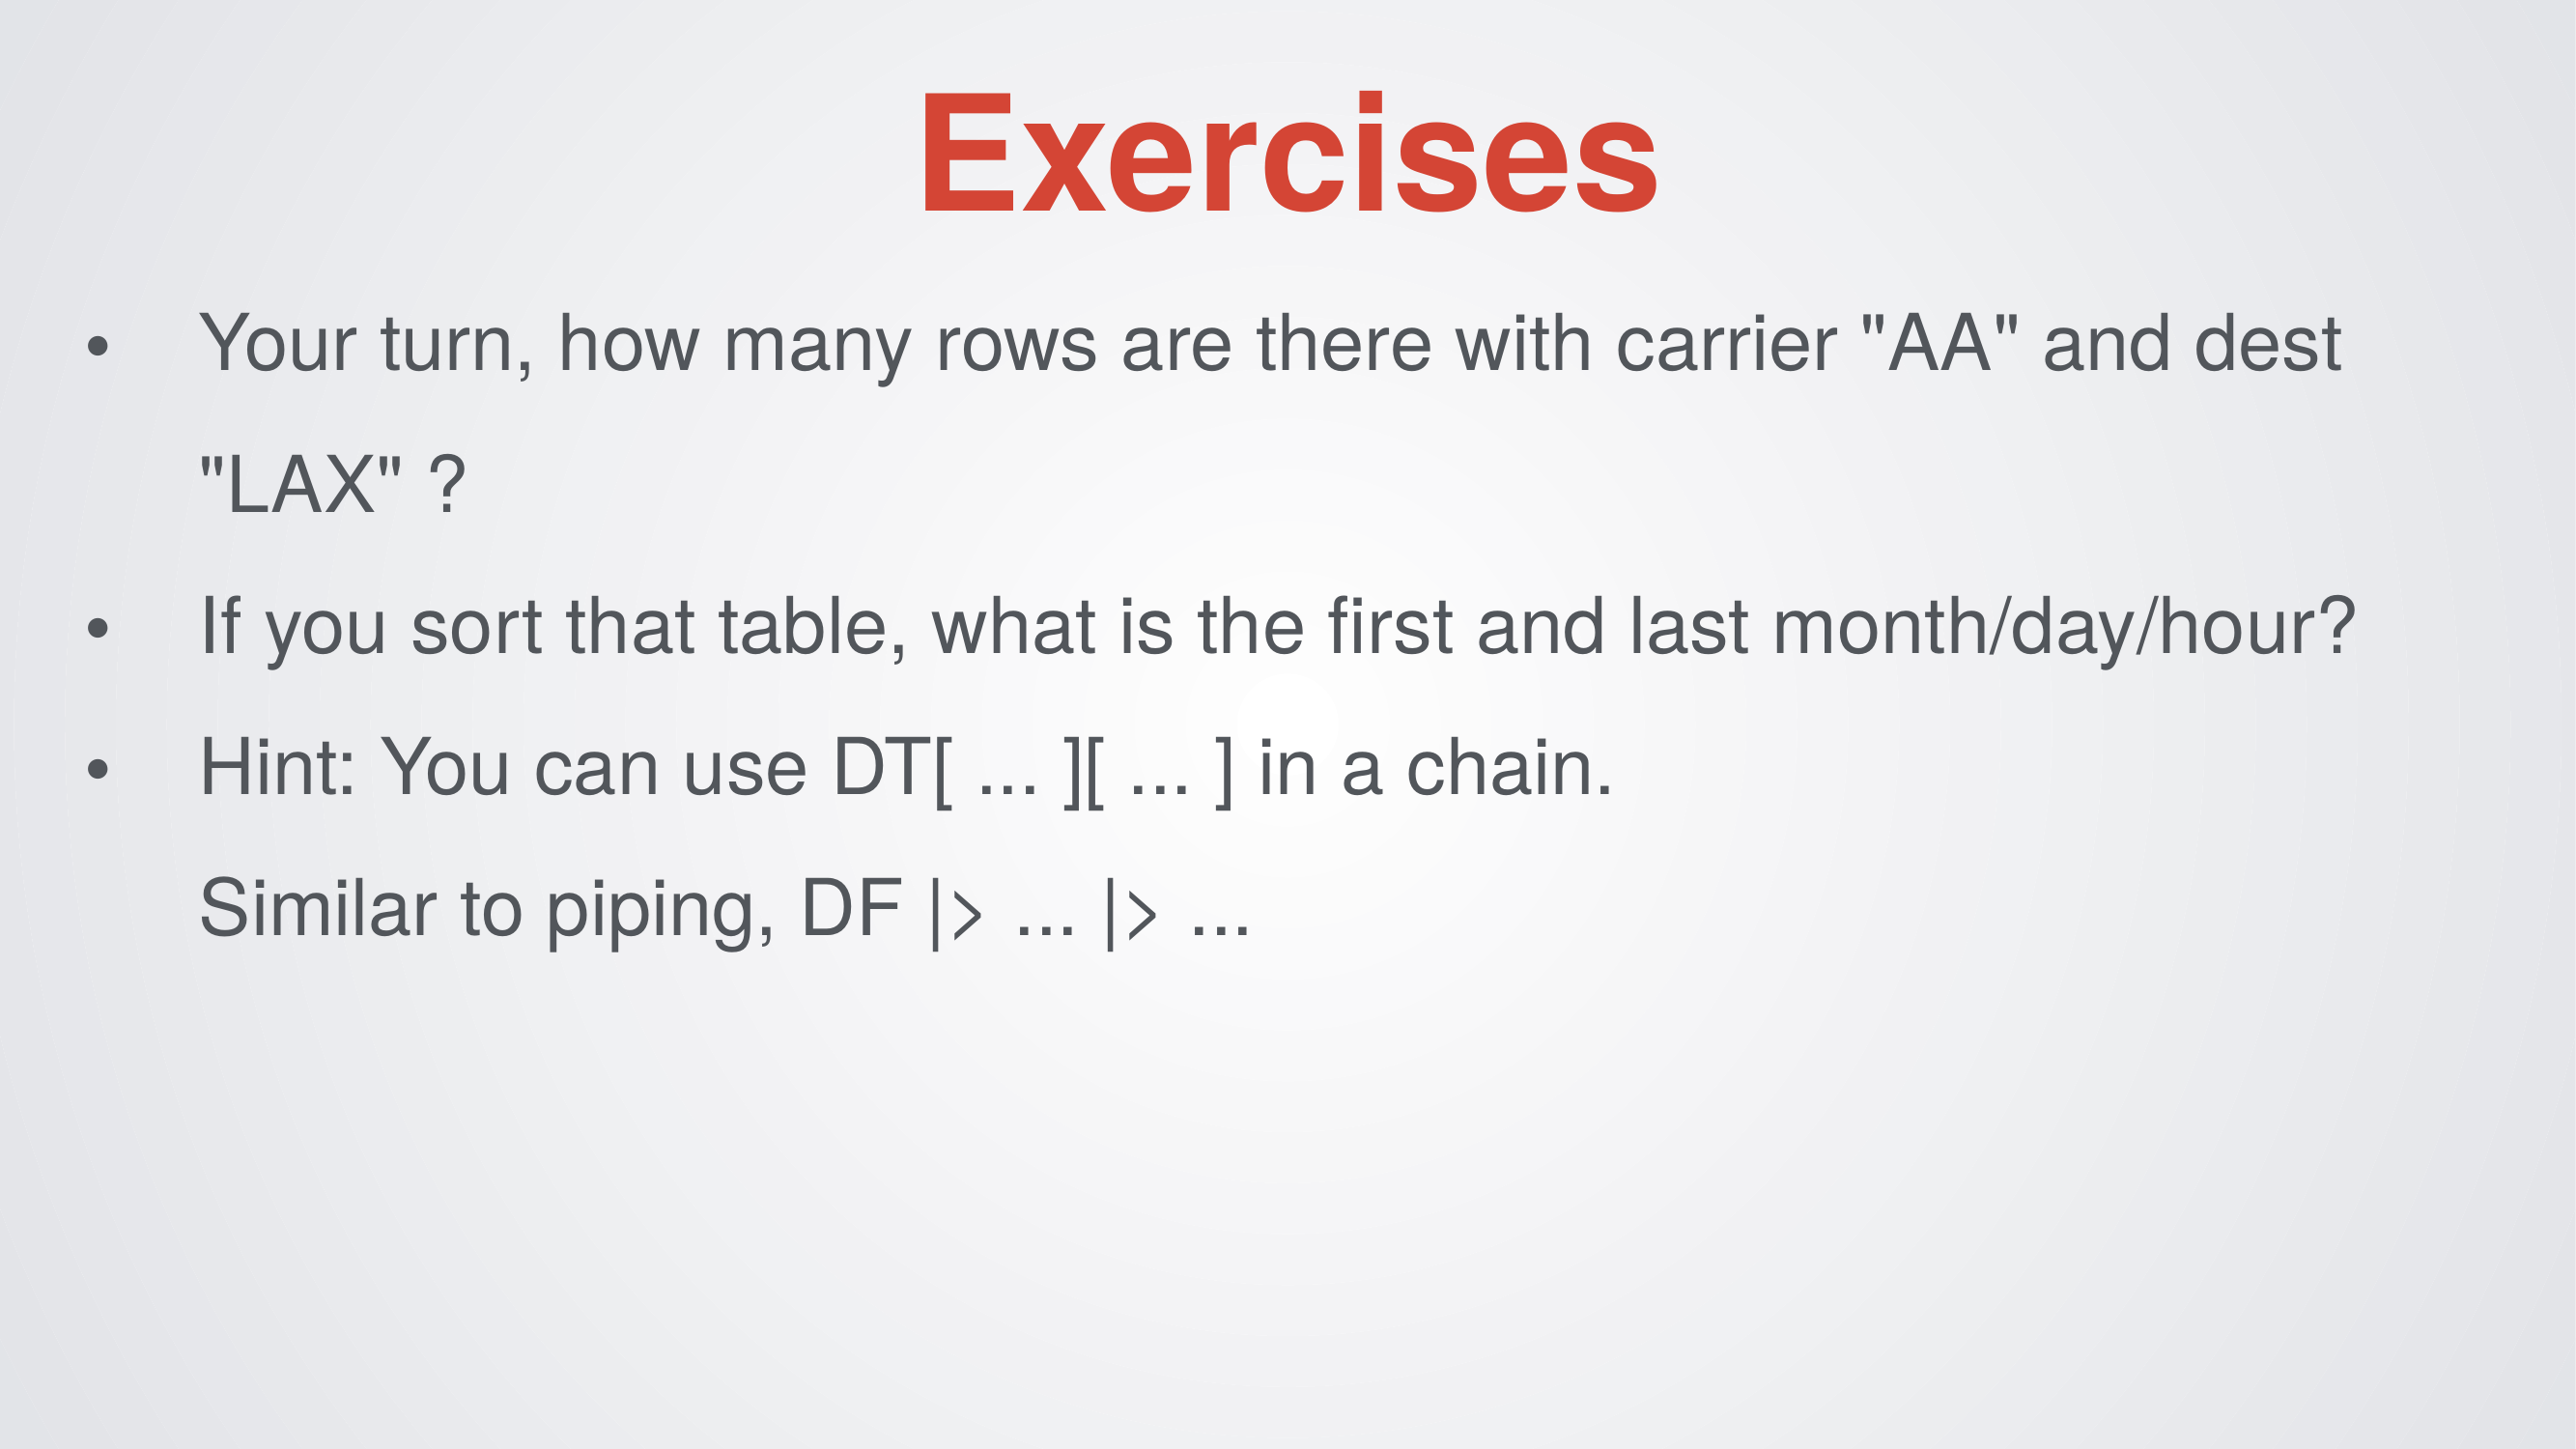

Exercises
Your turn, how many rows are there with carrier "AA" and dest "LAX" ?
If you sort that table, what is the first and last month/day/hour?
Hint: You can use DT[ ... ][ ... ] in a chain.
Similar to piping, DF |> ... |> ...